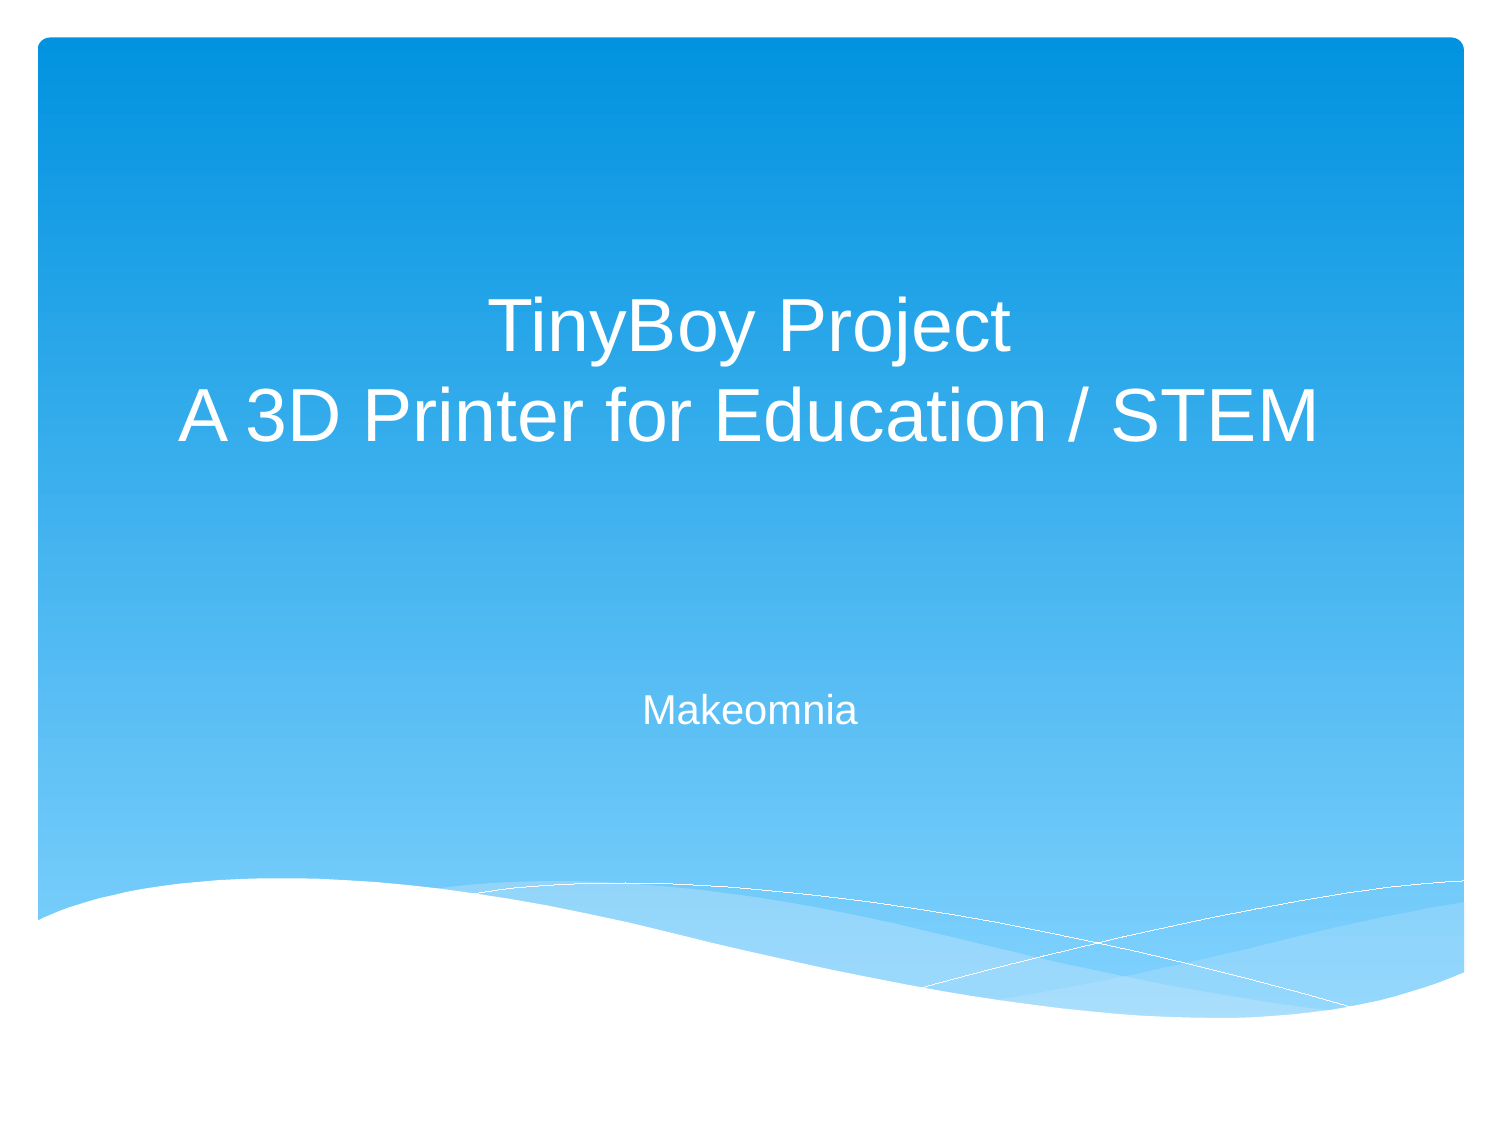

# TinyBoy Project A 3D Printer for Education / STEM
Makeomnia